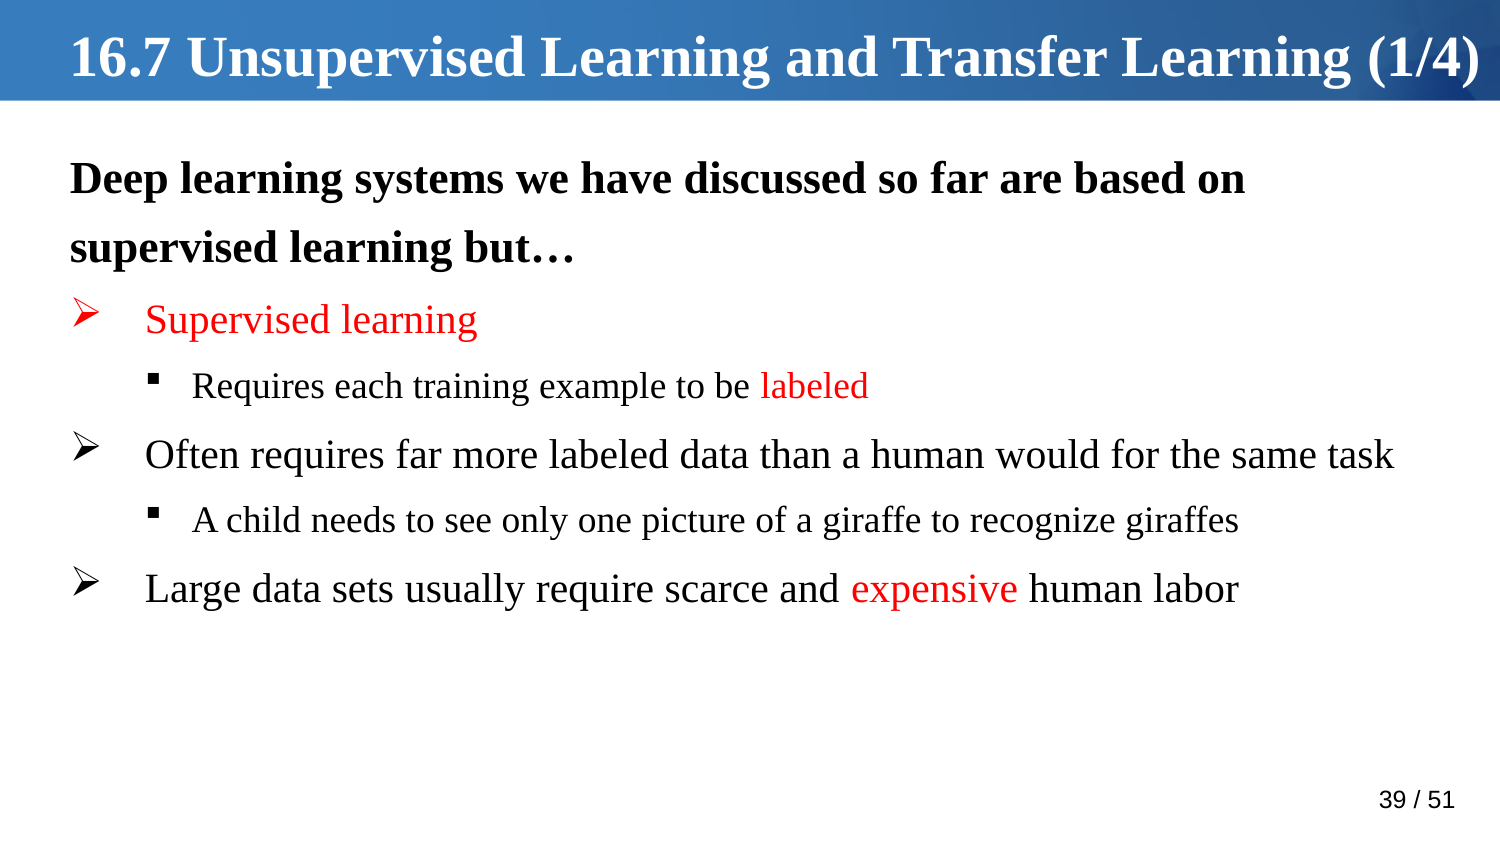

# 16.7 Unsupervised Learning and Transfer Learning (1/4)
Deep learning systems we have discussed so far are based on supervised learning but…
Supervised learning
Requires each training example to be labeled
Often requires far more labeled data than a human would for the same task
A child needs to see only one picture of a giraffe to recognize giraffes
Large data sets usually require scarce and expensive human labor